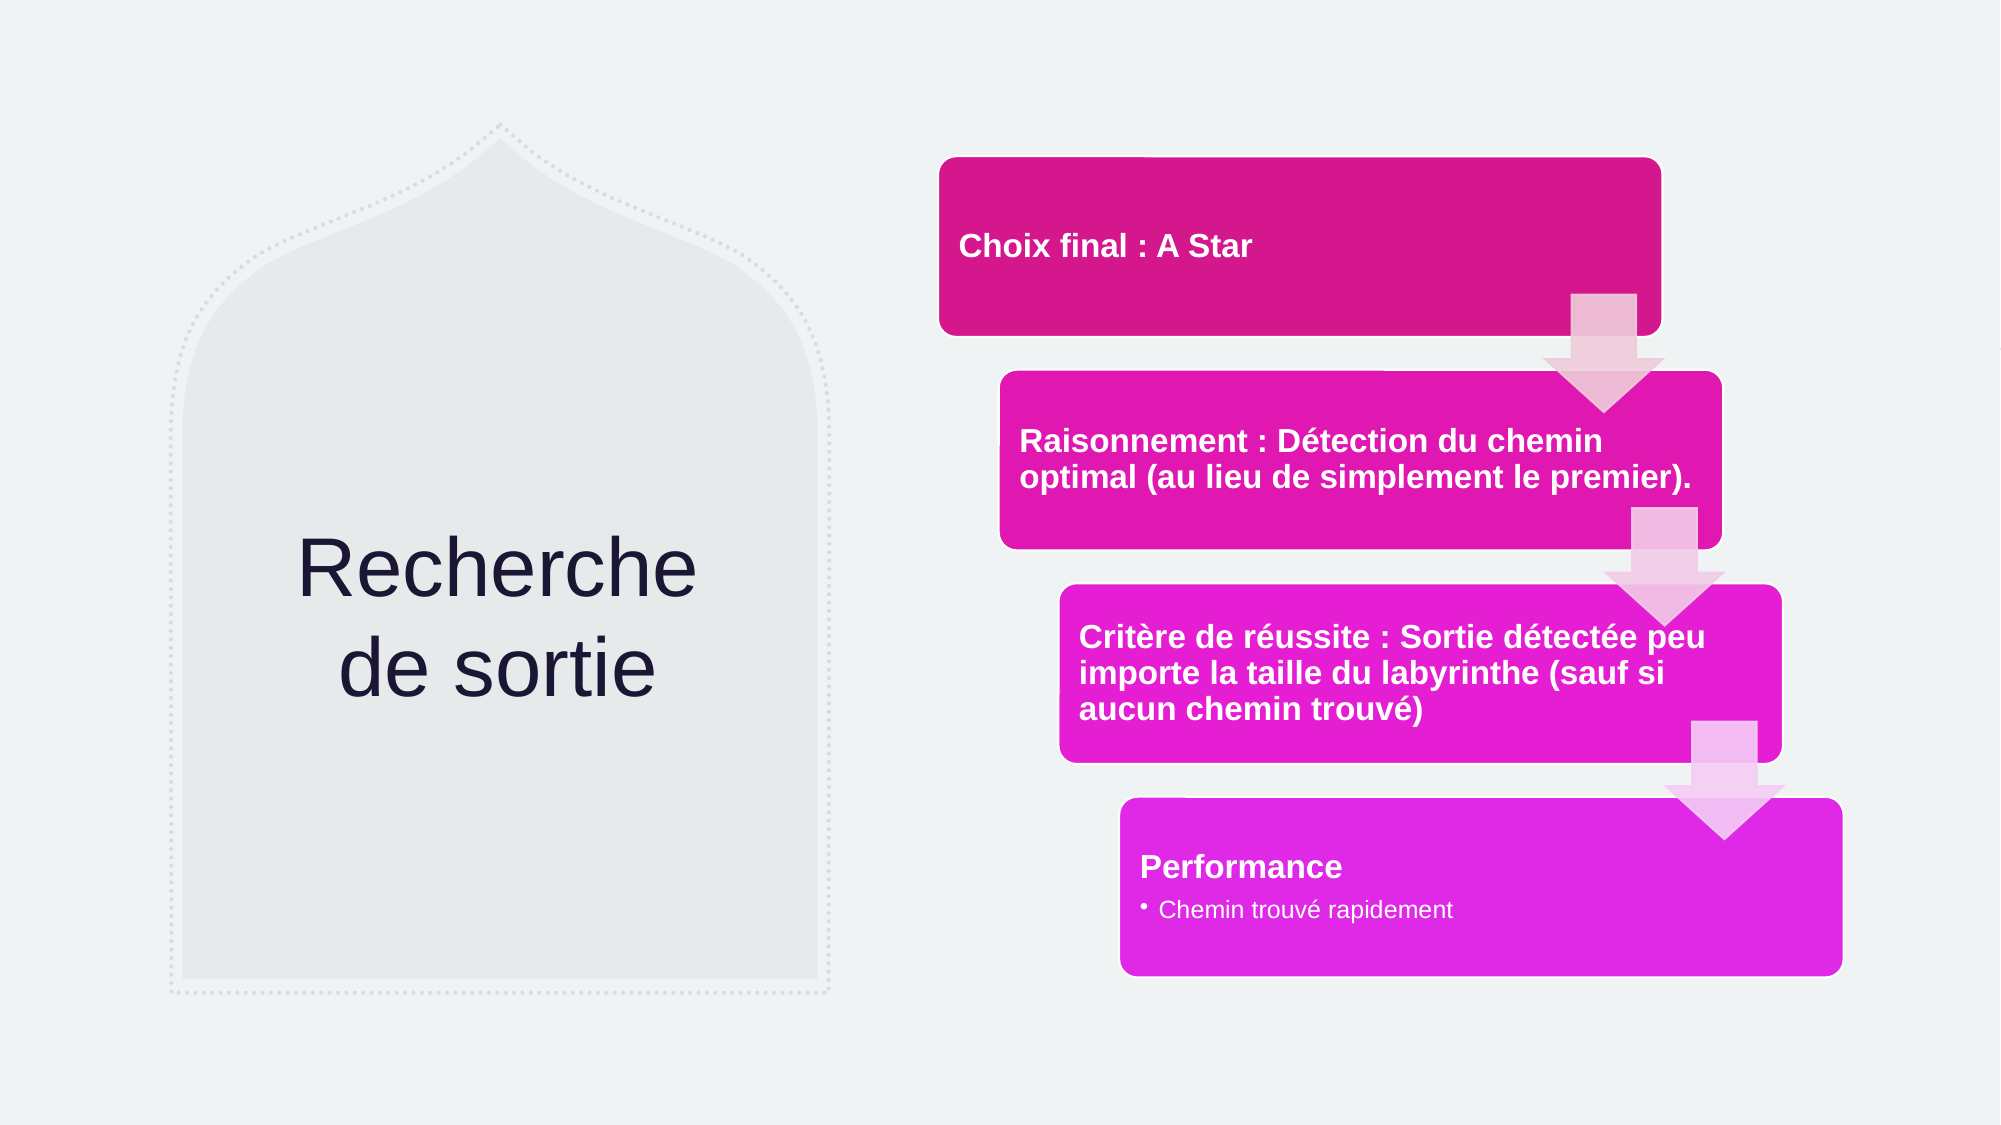

Choix final : A Star
Raisonnement : Détection du chemin optimal (au lieu de simplement le premier).
Critère de réussite : Sortie détectée peu importe la taille du labyrinthe (sauf si aucun chemin trouvé)
Performance
Chemin trouvé rapidement

# Recherche de sortie